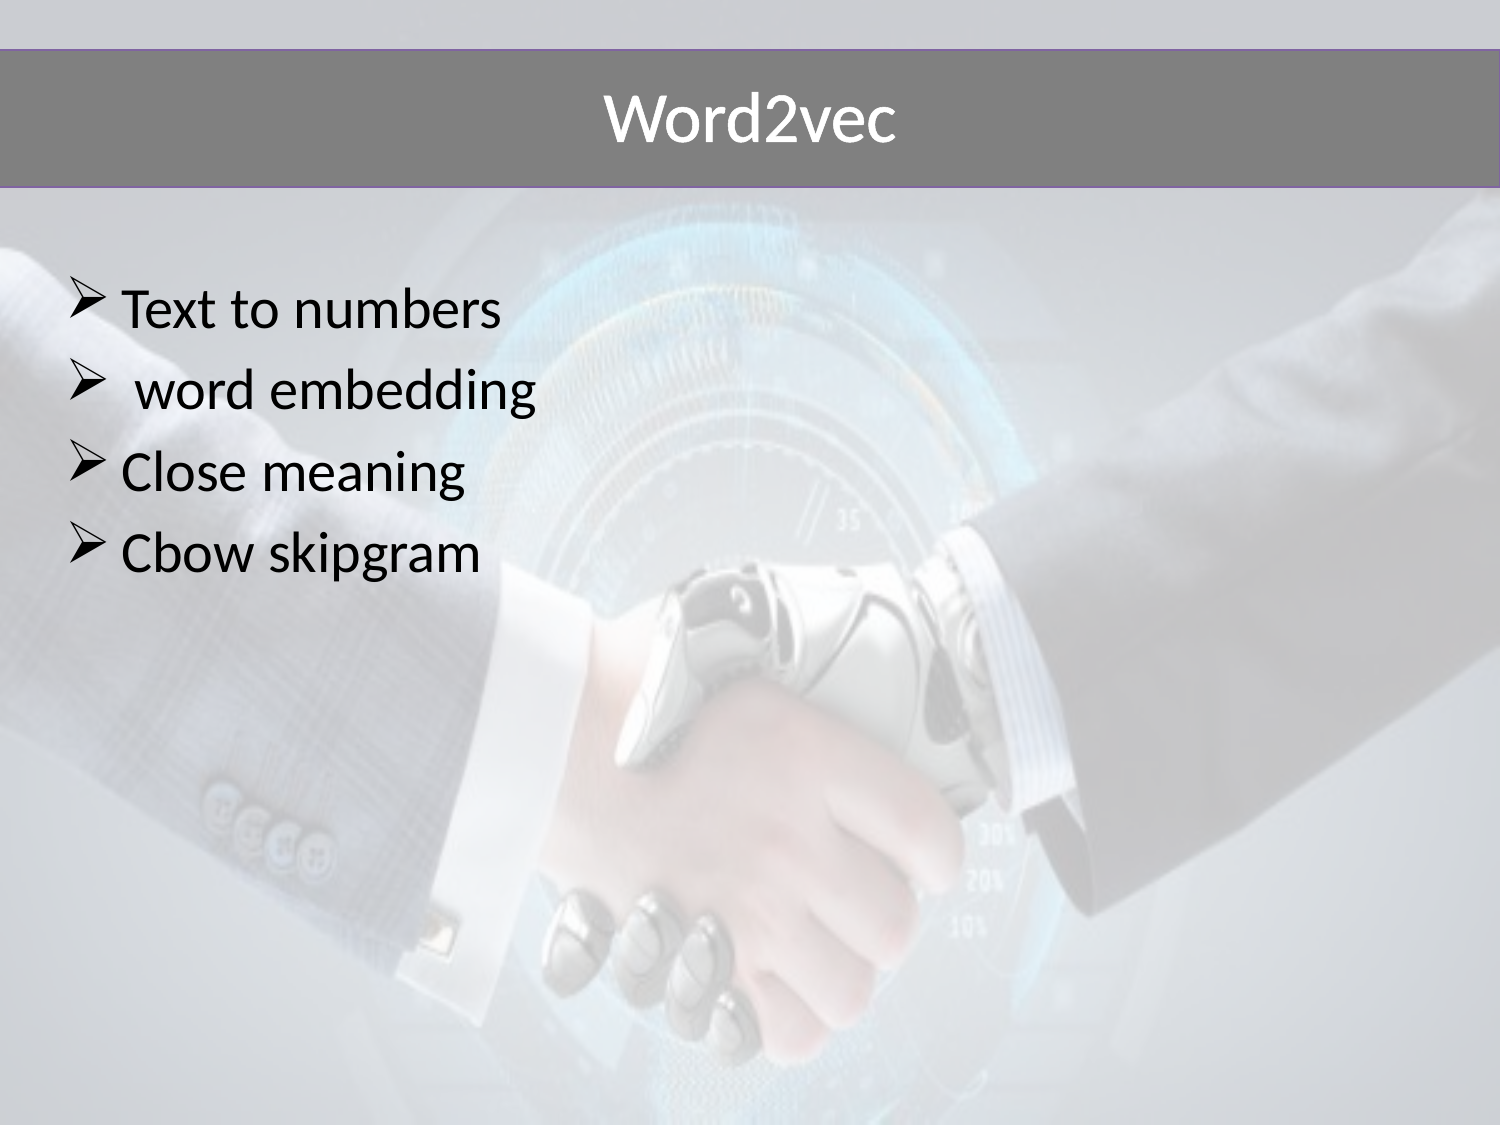

# Word2vec
Text to numbers
 word embedding
Close meaning
Cbow skipgram